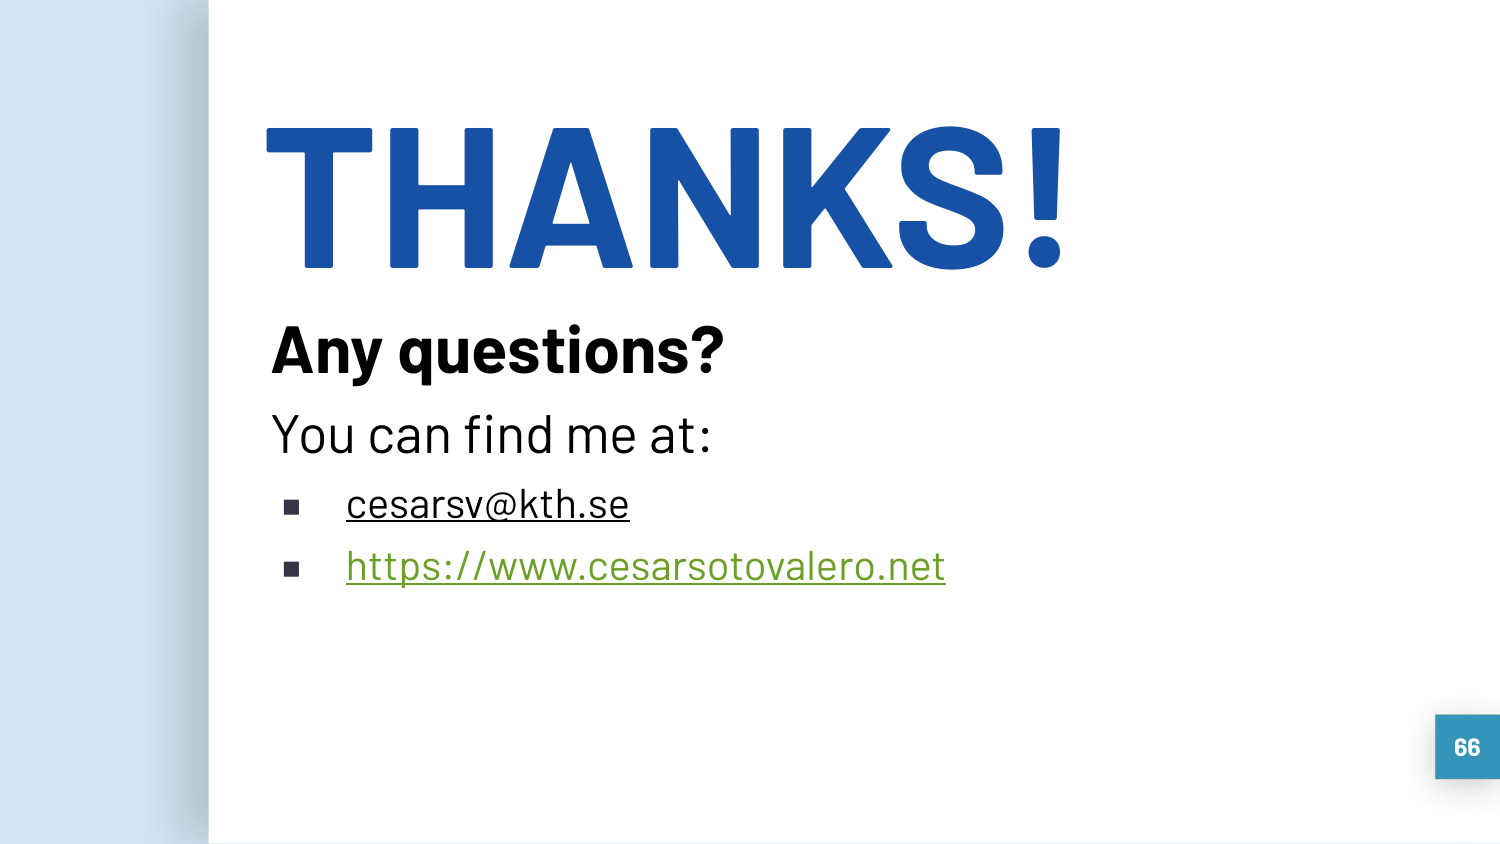

THANKS!
Any questions?
You can find me at:
cesarsv@kth.se
https://www.cesarsotovalero.net
66